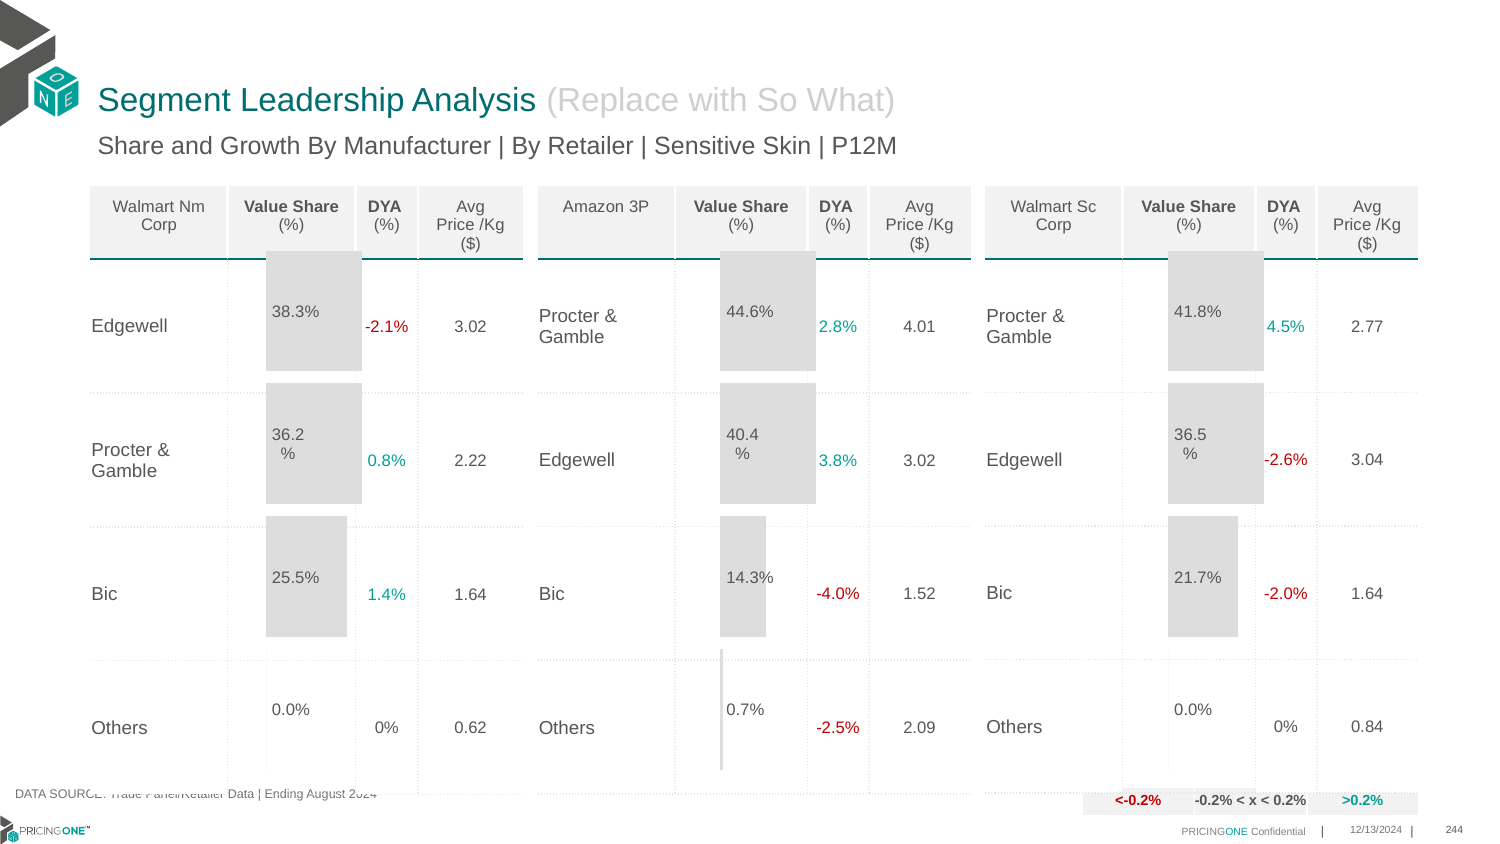

# Segment Leadership Analysis (Replace with So What)
Share and Growth By Manufacturer | By Retailer | Sensitive Skin | P12M
| Amazon 3P | Value Share (%) | DYA (%) | Avg Price /Kg ($) |
| --- | --- | --- | --- |
| Procter & Gamble |  | 2.8% | 4.01 |
| Edgewell |  | 3.8% | 3.02 |
| Bic |  | -4.0% | 1.52 |
| Others |  | -2.5% | 2.09 |
| Walmart Nm Corp | Value Share (%) | DYA (%) | Avg Price /Kg ($) |
| --- | --- | --- | --- |
| Edgewell |  | -2.1% | 3.02 |
| Procter & Gamble |  | 0.8% | 2.22 |
| Bic |  | 1.4% | 1.64 |
| Others |  | 0% | 0.62 |
| Walmart Sc Corp | Value Share (%) | DYA (%) | Avg Price /Kg ($) |
| --- | --- | --- | --- |
| Procter & Gamble |  | 4.5% | 2.77 |
| Edgewell |  | -2.6% | 3.04 |
| Bic |  | -2.0% | 1.64 |
| Others |  | 0% | 0.84 |

### Chart

| Category | Walmart Nm Corp | Sensitive Skin |
|---|---|
|  | 0.382944752660327 |

### Chart

| Category | Amazon 3P | Sensitive Skin |
|---|---|
|  | 0.44635713590372295 |

### Chart

| Category | Walmart Sc Corp | Sensitive Skin |
|---|---|
|  | 0.4179345455603368 |
DATA SOURCE: Trade Panel/Retailer Data | Ending August 2024
| <-0.2% | -0.2% < x < 0.2% | >0.2% |
| --- | --- | --- |

12/13/2024
244